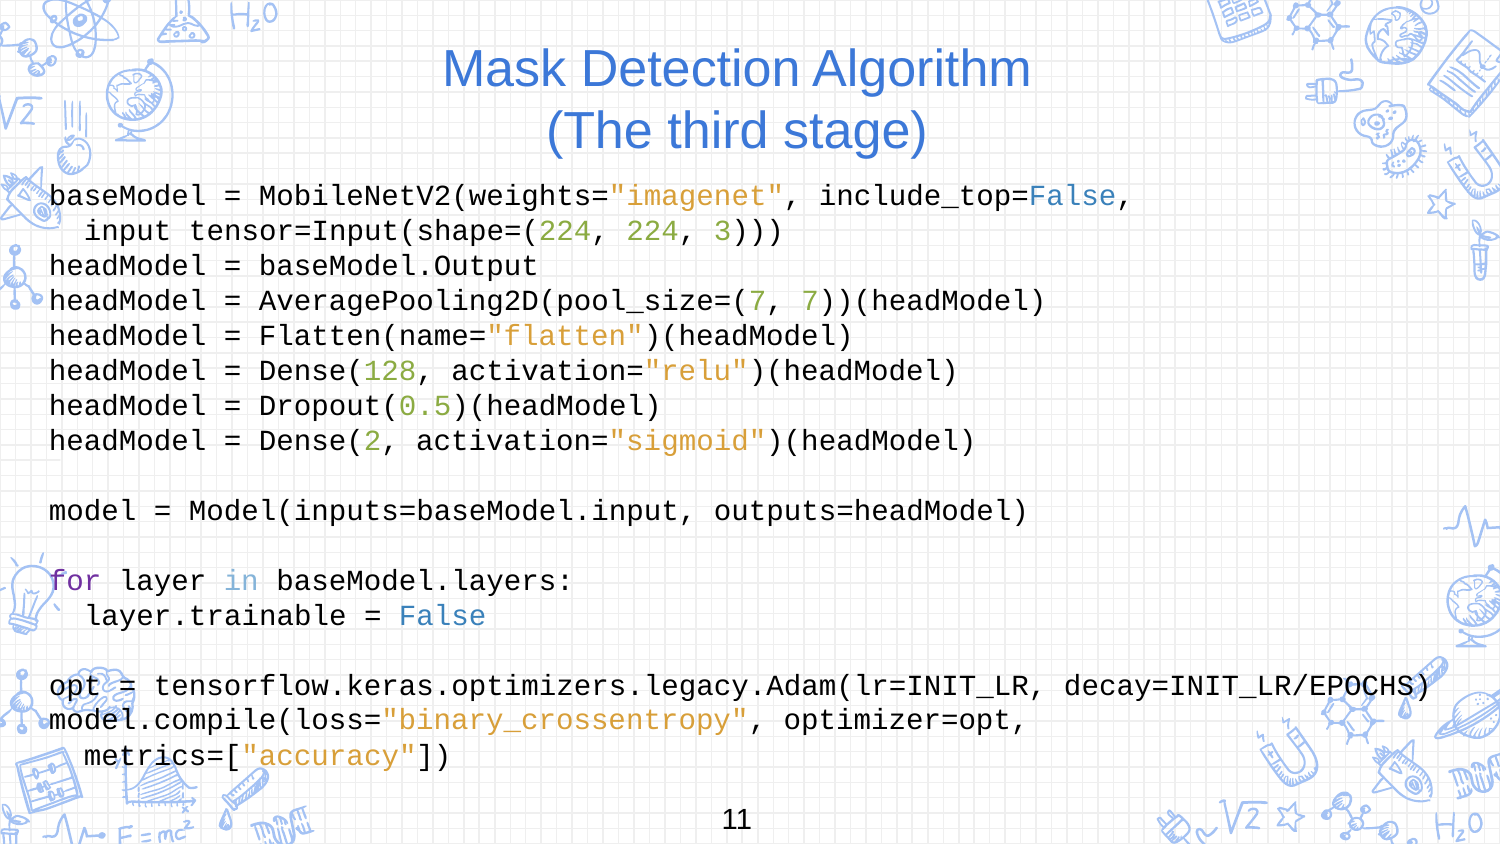

Mask Detection Algorithm
(The third stage)
baseModel = MobileNetV2(weights="imagenet", include_top=False,
  input tensor=Input(shape=(224, 224, 3)))
headModel = baseModel.Output
headModel = AveragePooling2D(pool_size=(7, 7))(headModel)
headModel = Flatten(name="flatten")(headModel)
headModel = Dense(128, activation="relu")(headModel)
headModel = Dropout(0.5)(headModel)
headModel = Dense(2, activation="sigmoid")(headModel)
model = Model(inputs=baseModel.input, outputs=headModel)
for layer in baseModel.layers:
  layer.trainable = False
opt = tensorflow.keras.optimizers.legacy.Adam(lr=INIT_LR, decay=INIT_LR/EPOCHS)
model.compile(loss="binary_crossentropy", optimizer=opt,
  metrics=["accuracy"])

11